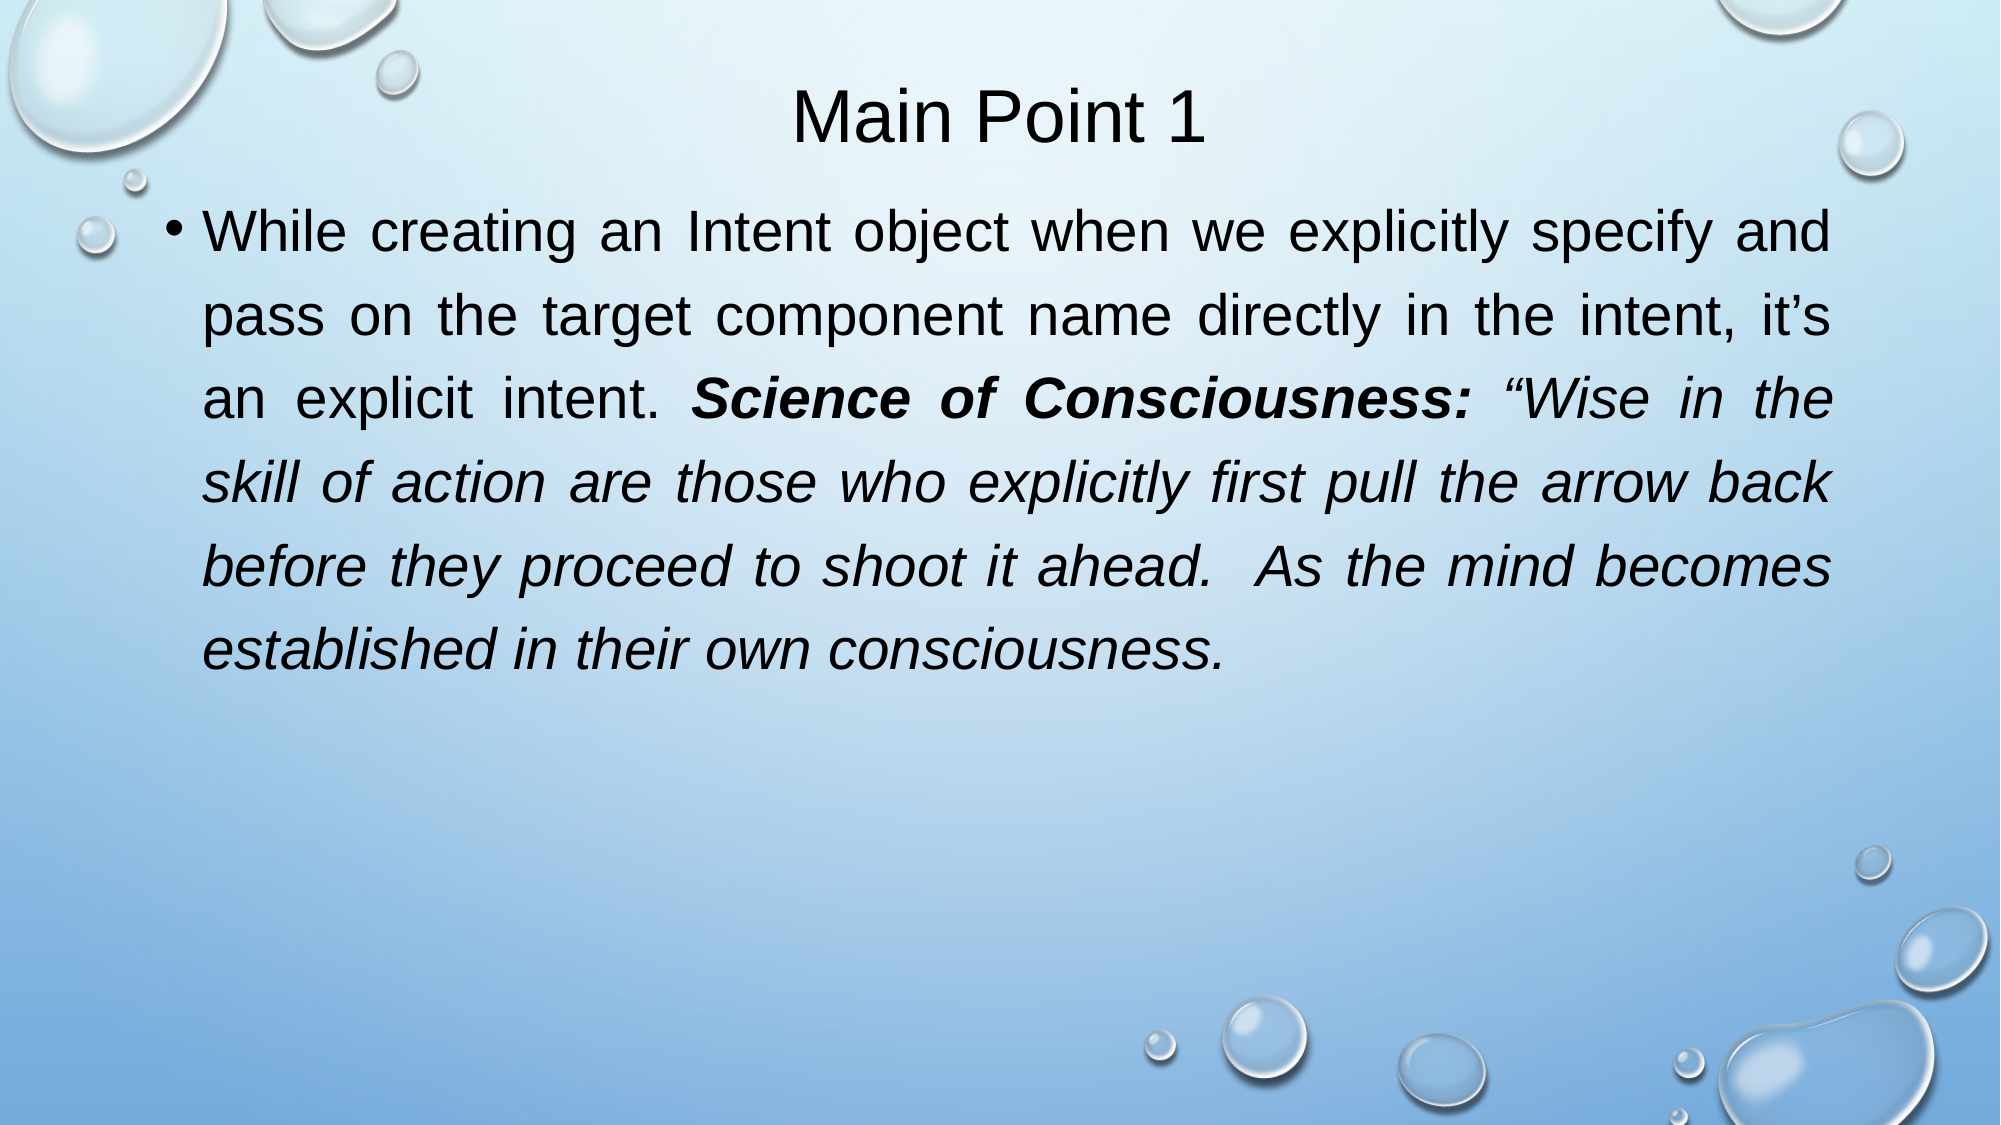

# Main Point 1
While creating an Intent object when we explicitly specify and pass on the target component name directly in the intent, it’s an explicit intent. Science of Consciousness: “Wise in the skill of action are those who explicitly first pull the arrow back before they proceed to shoot it ahead.  As the mind becomes established in their own consciousness.